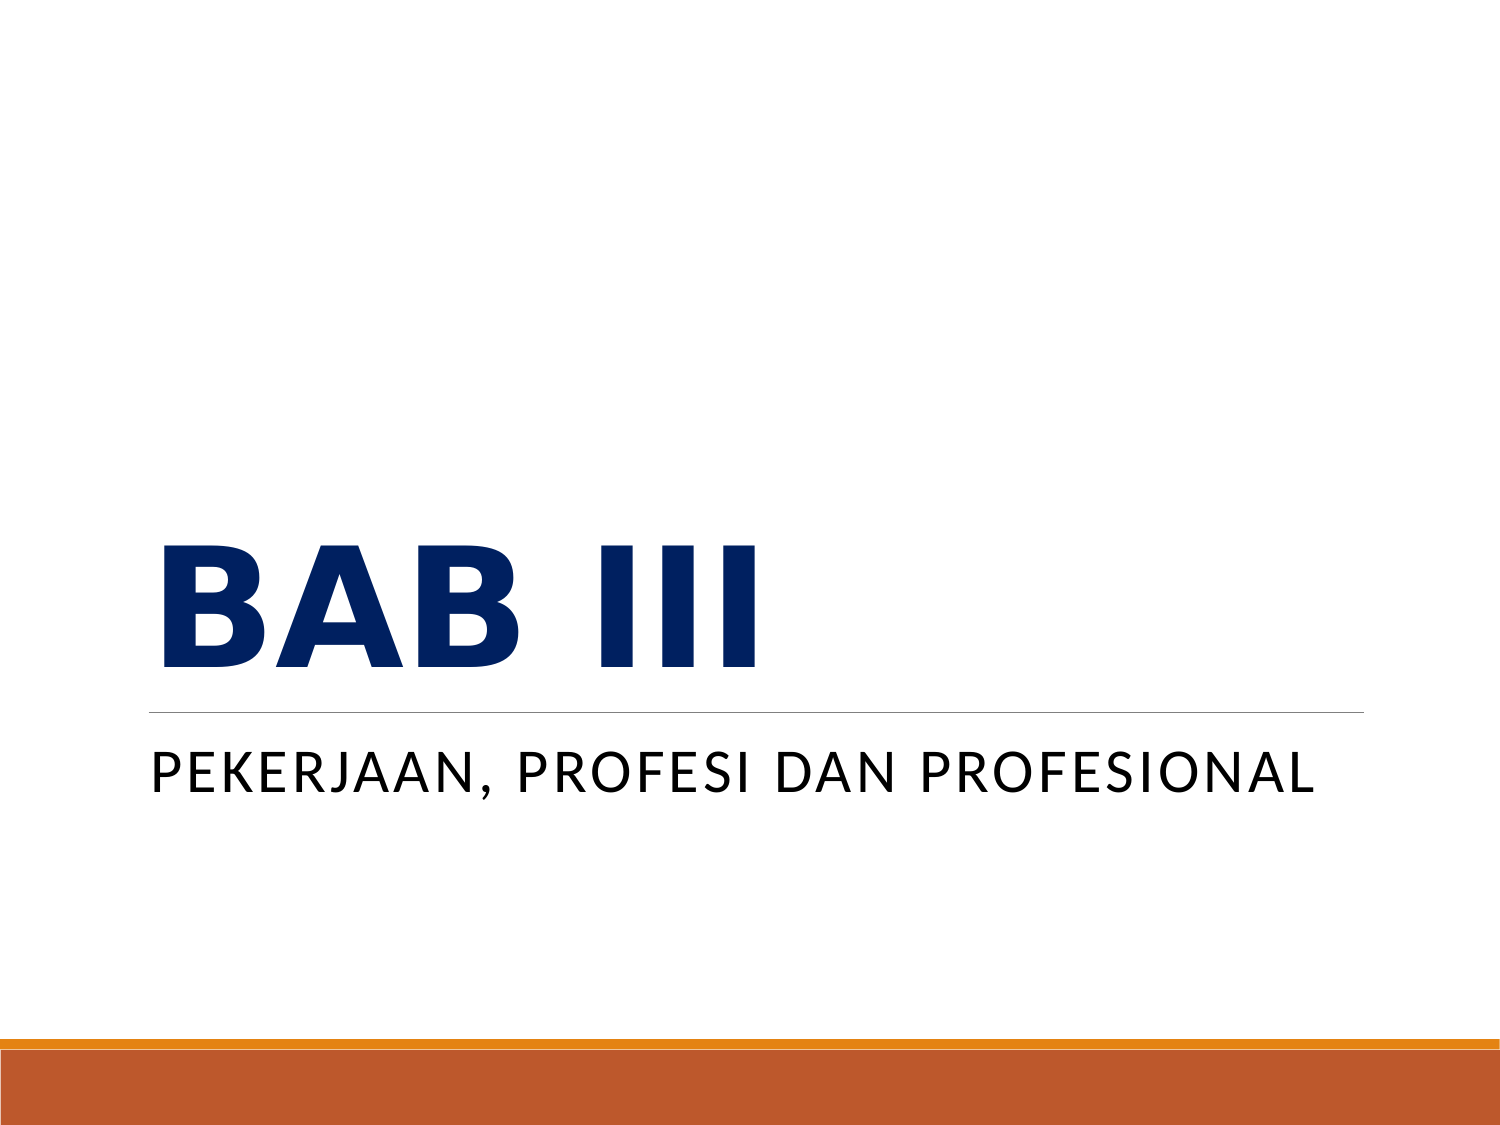

# BAB III
Pekerjaan, Profesi dan Profesional